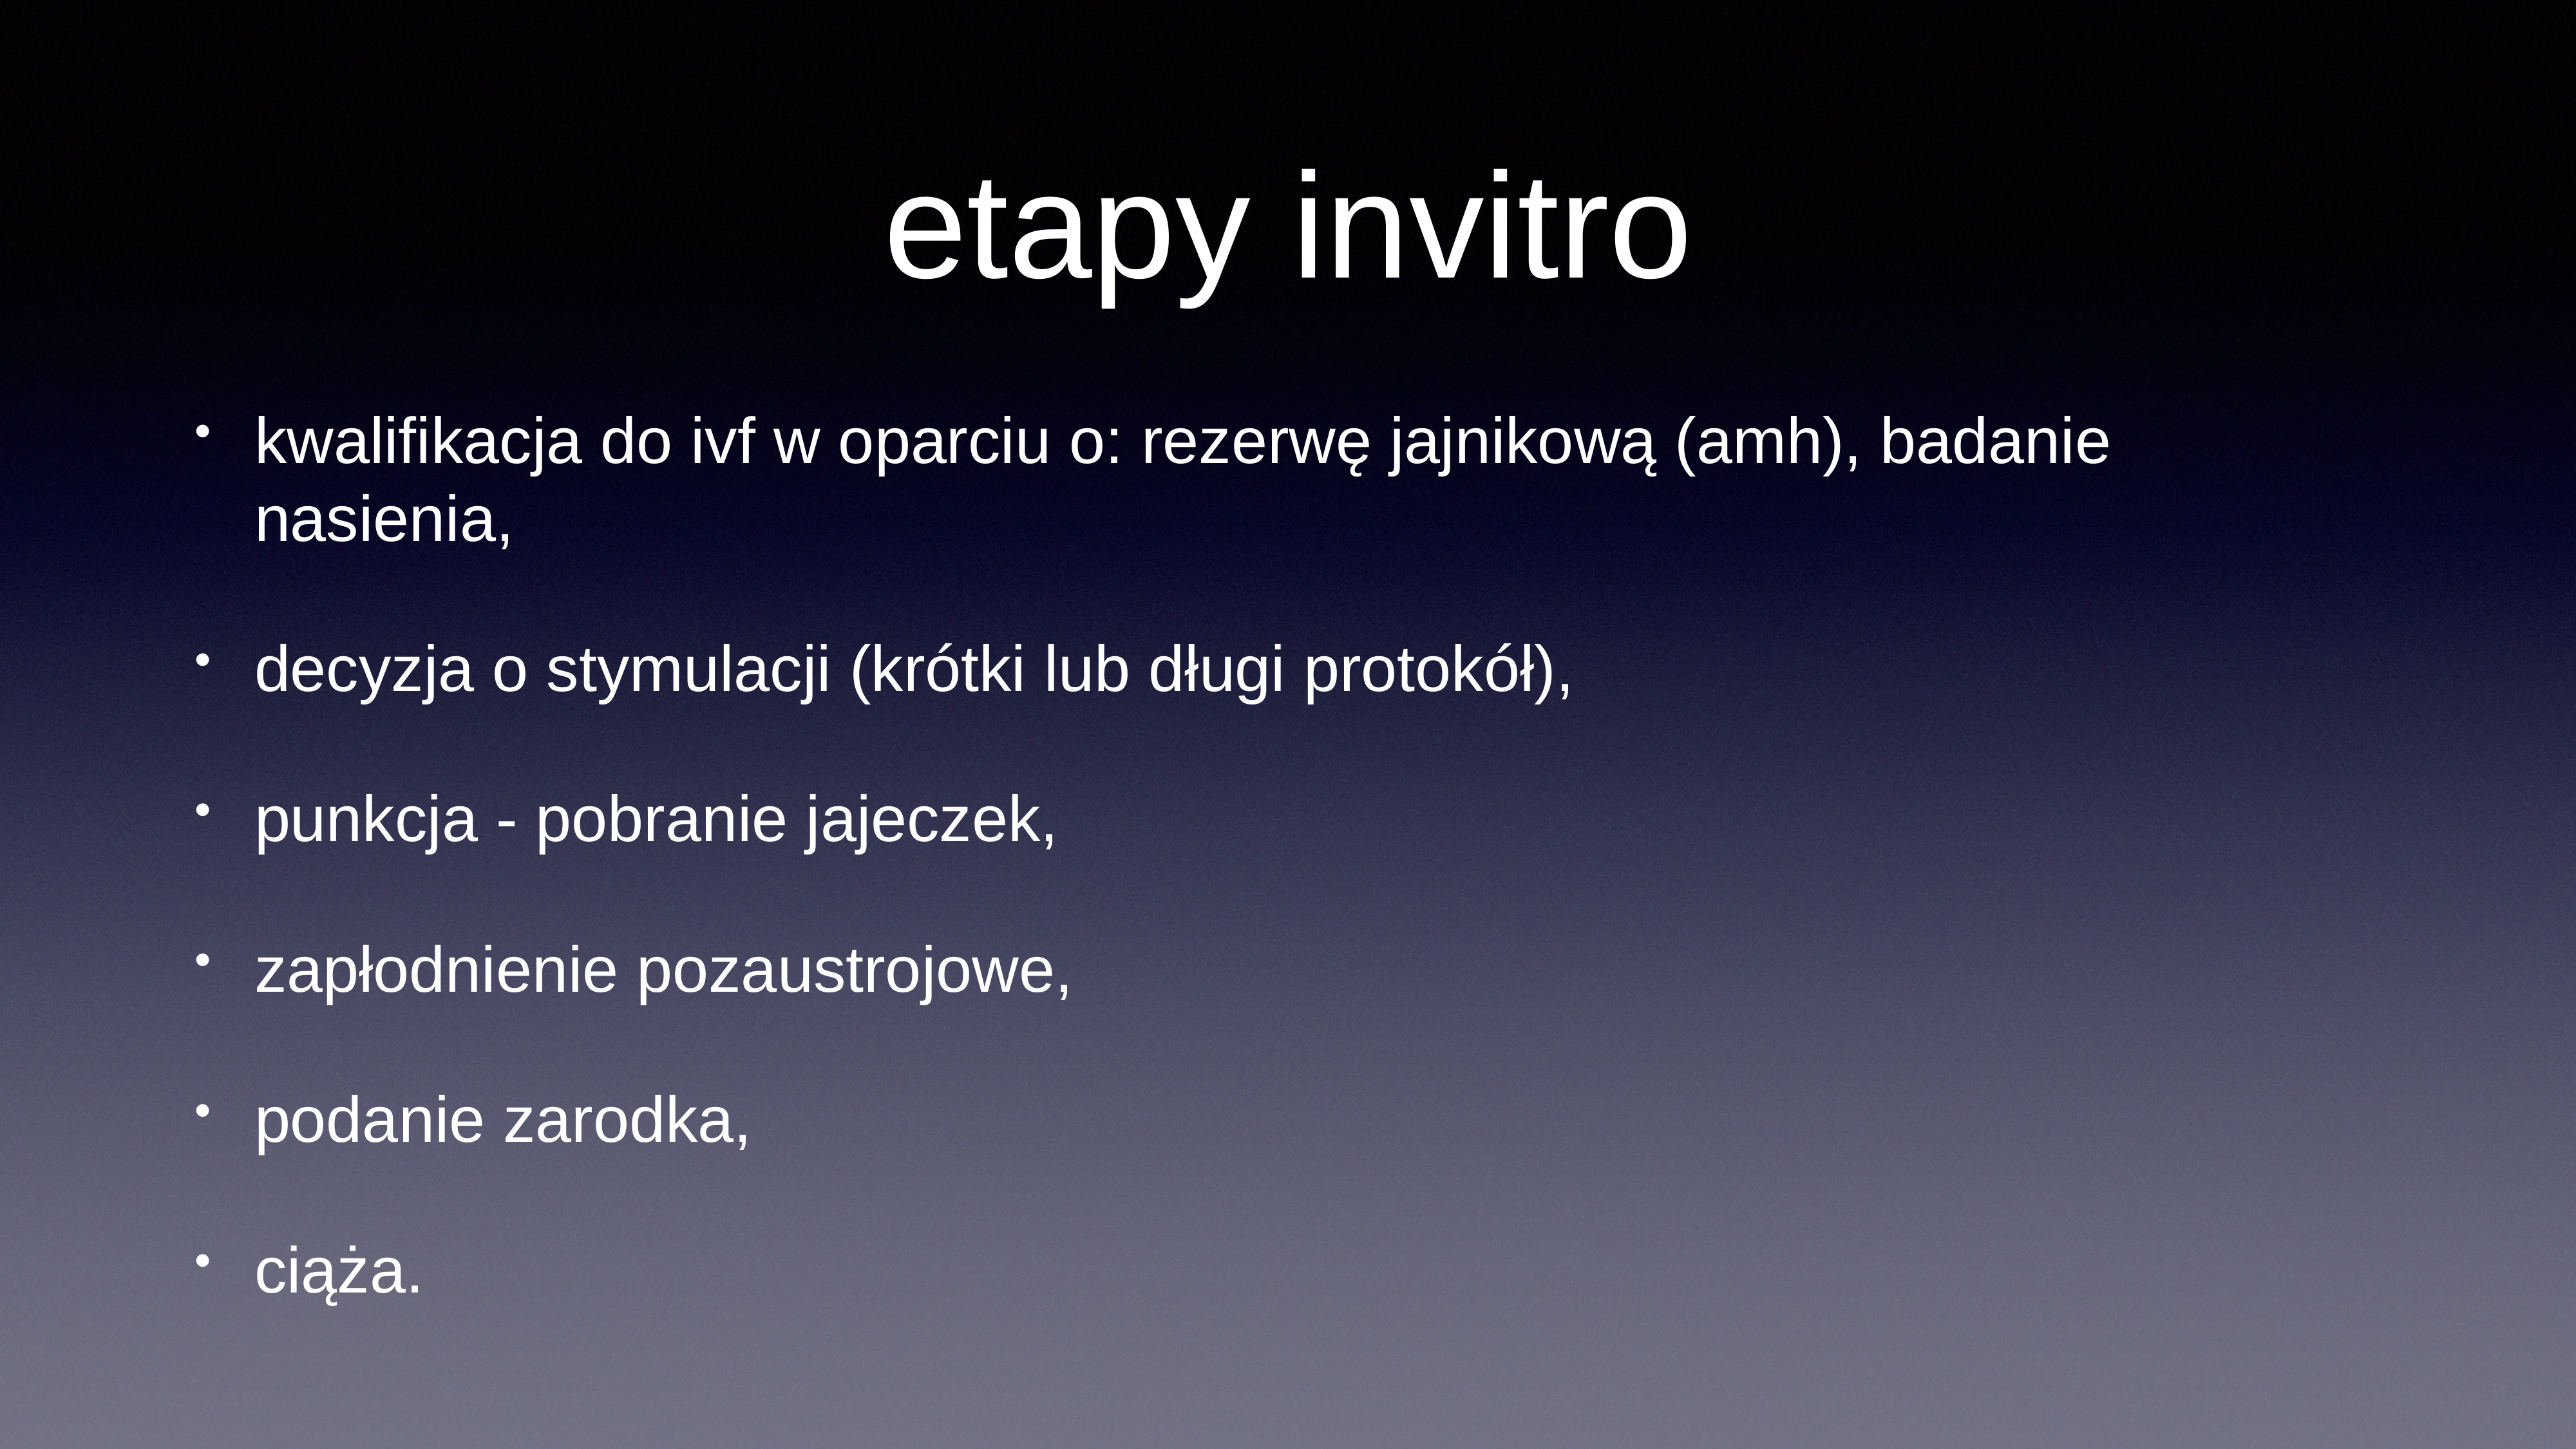

# etapy invitro
kwalifikacja do ivf w oparciu o: rezerwę jajnikową (amh), badanie nasienia,
decyzja o stymulacji (krótki lub długi protokół),
punkcja - pobranie jajeczek,
zapłodnienie pozaustrojowe,
podanie zarodka,
ciąża.